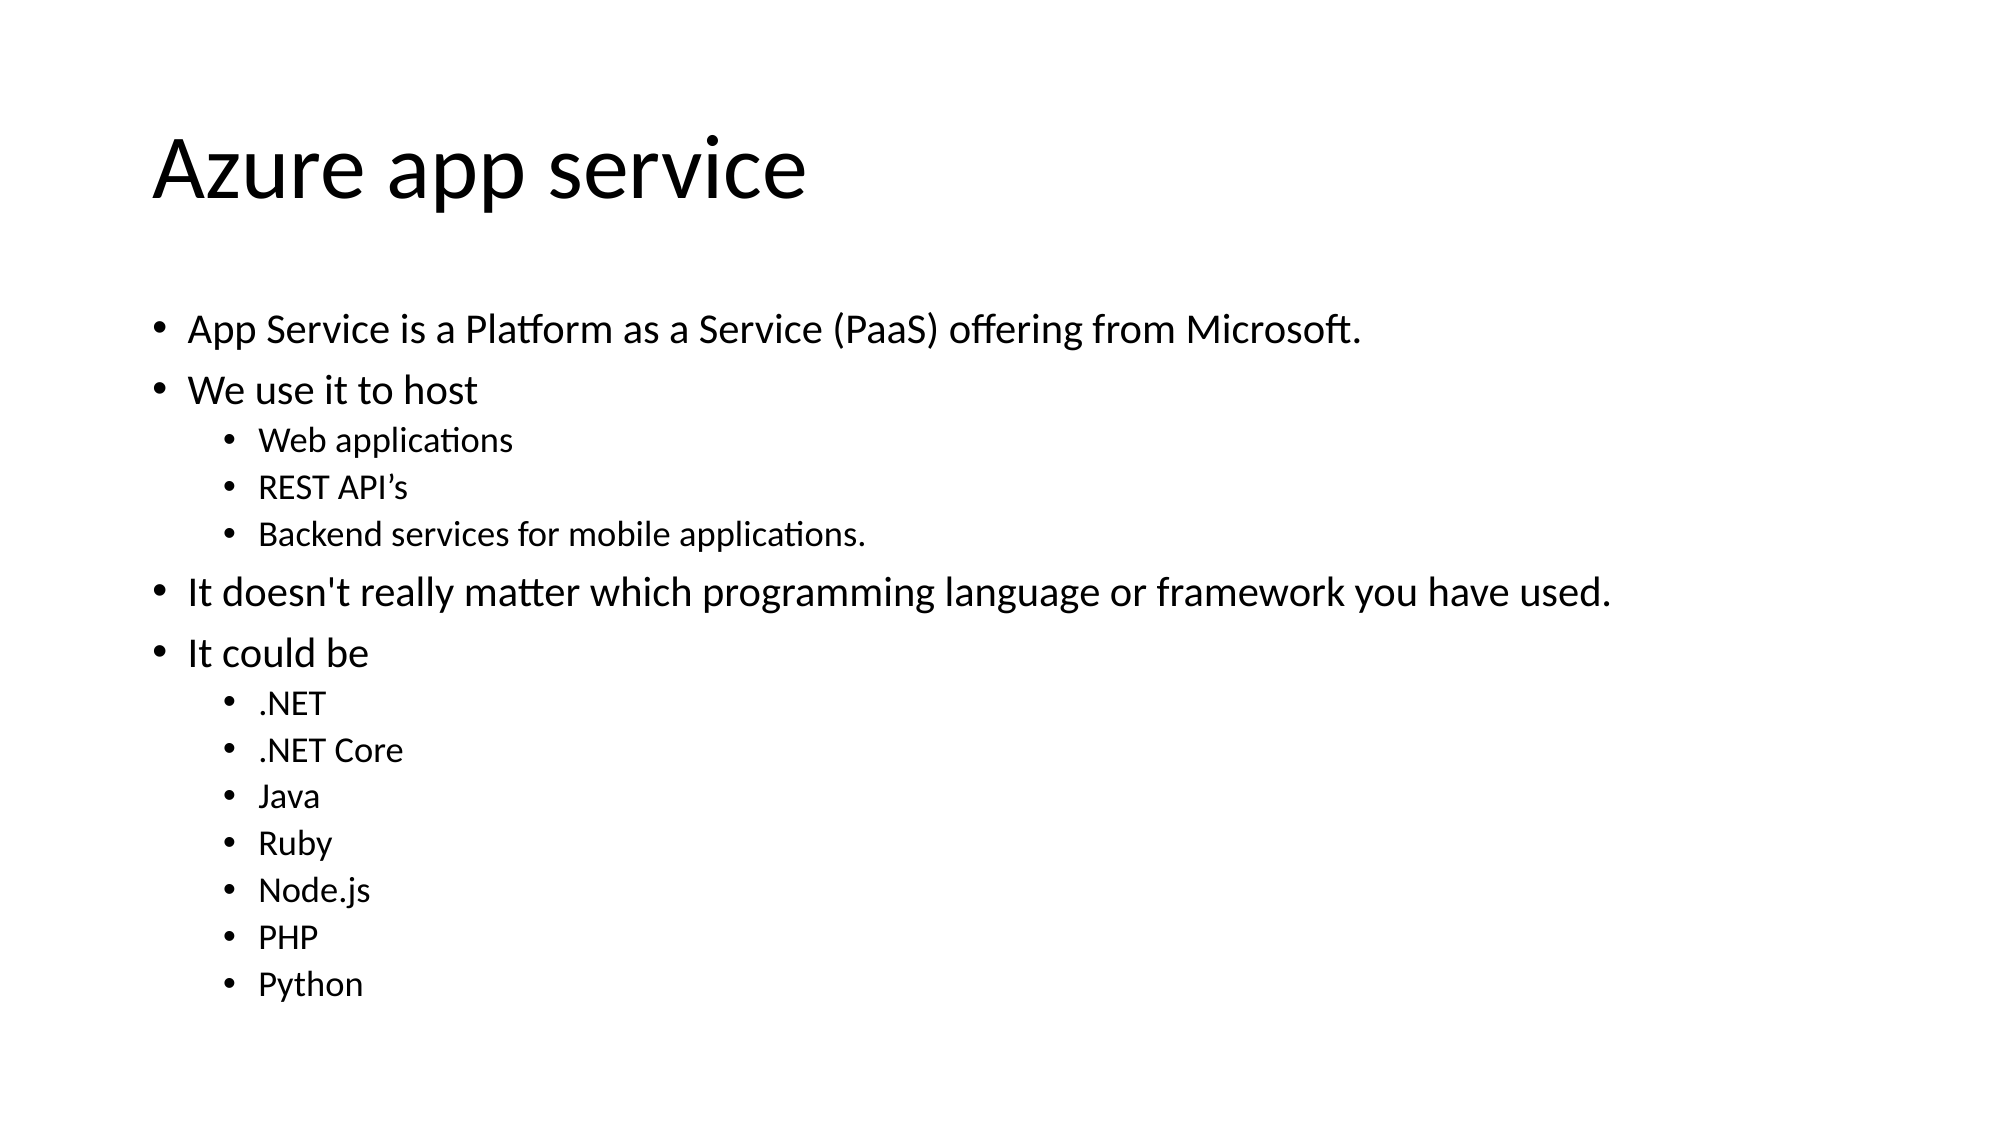

# Azure app service
App Service is a Platform as a Service (PaaS) offering from Microsoft.
We use it to host
Web applications
REST API’s
Backend services for mobile applications.
It doesn't really matter which programming language or framework you have used.
It could be
.NET
.NET Core
Java
Ruby
Node.js
PHP
Python